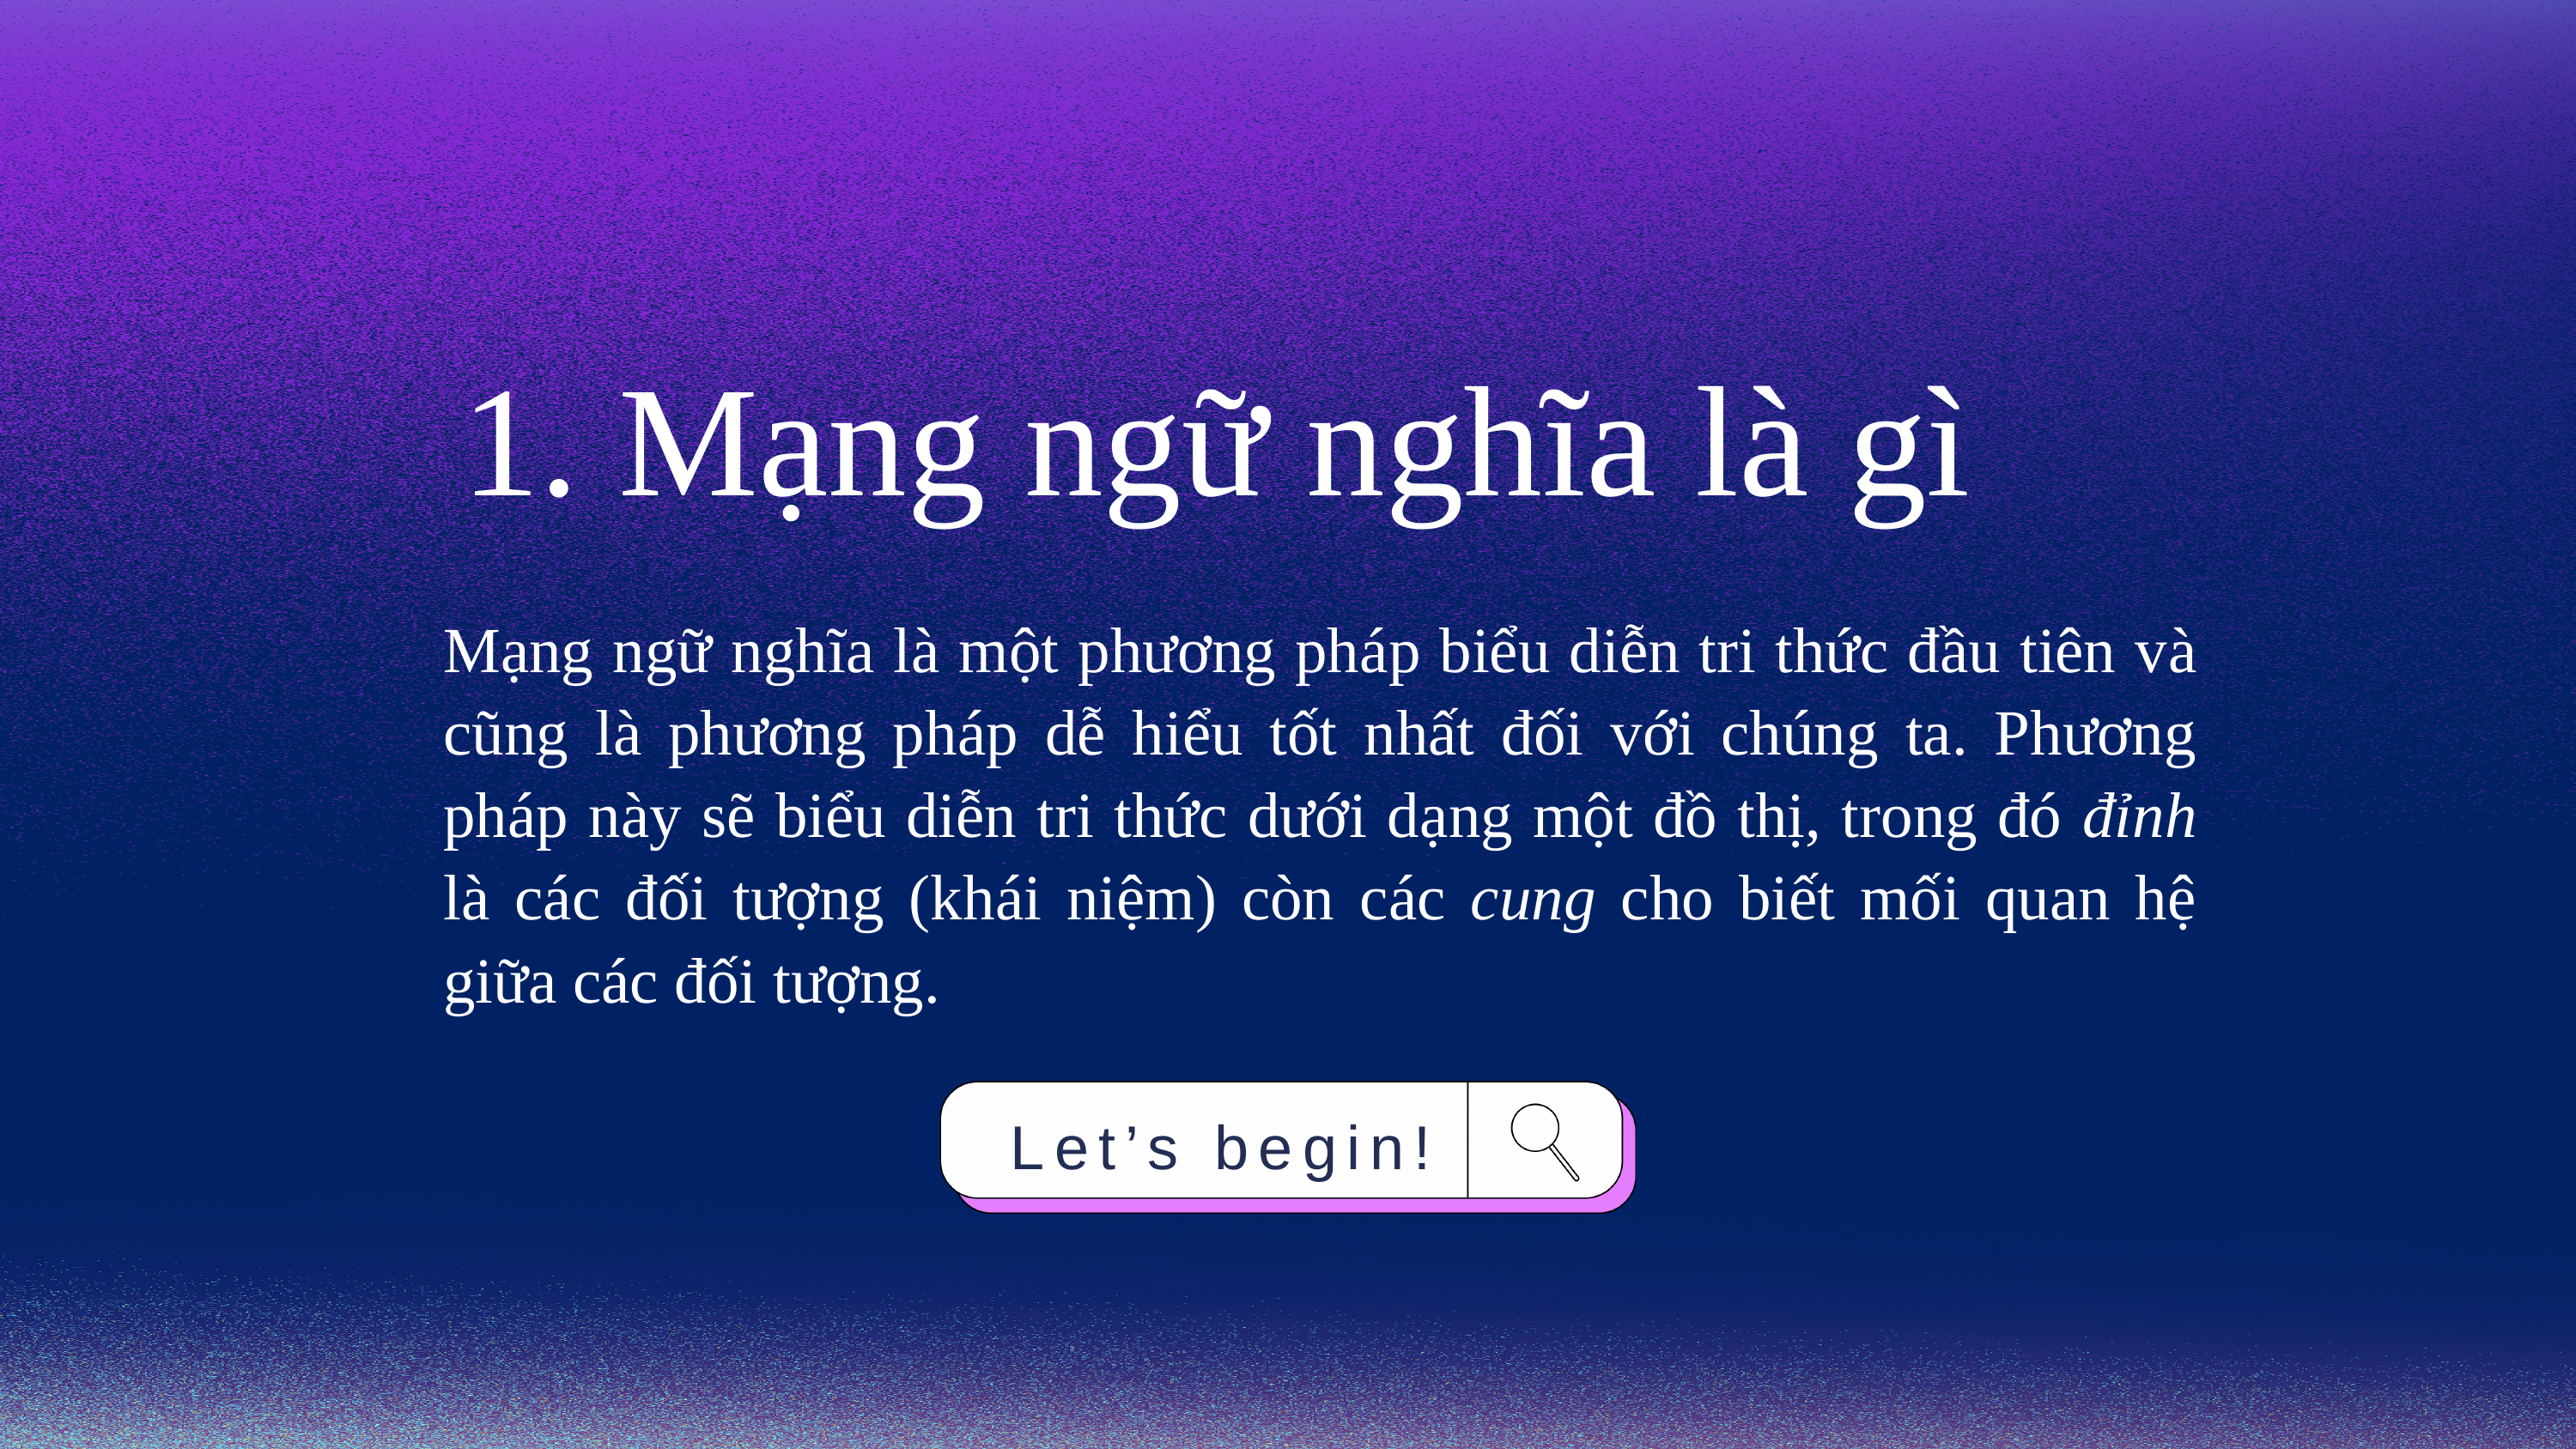

1. Mạng ngữ nghĩa là gì
Mạng ngữ nghĩa là một phương pháp biểu diễn tri thức đầu tiên và cũng là phương pháp dễ hiểu tốt nhất đối với chúng ta. Phương pháp này sẽ biểu diễn tri thức dưới dạng một đồ thị, trong đó đỉnh là các đối tượng (khái niệm) còn các cung cho biết mối quan hệ giữa các đối tượng.

Let’s begin!